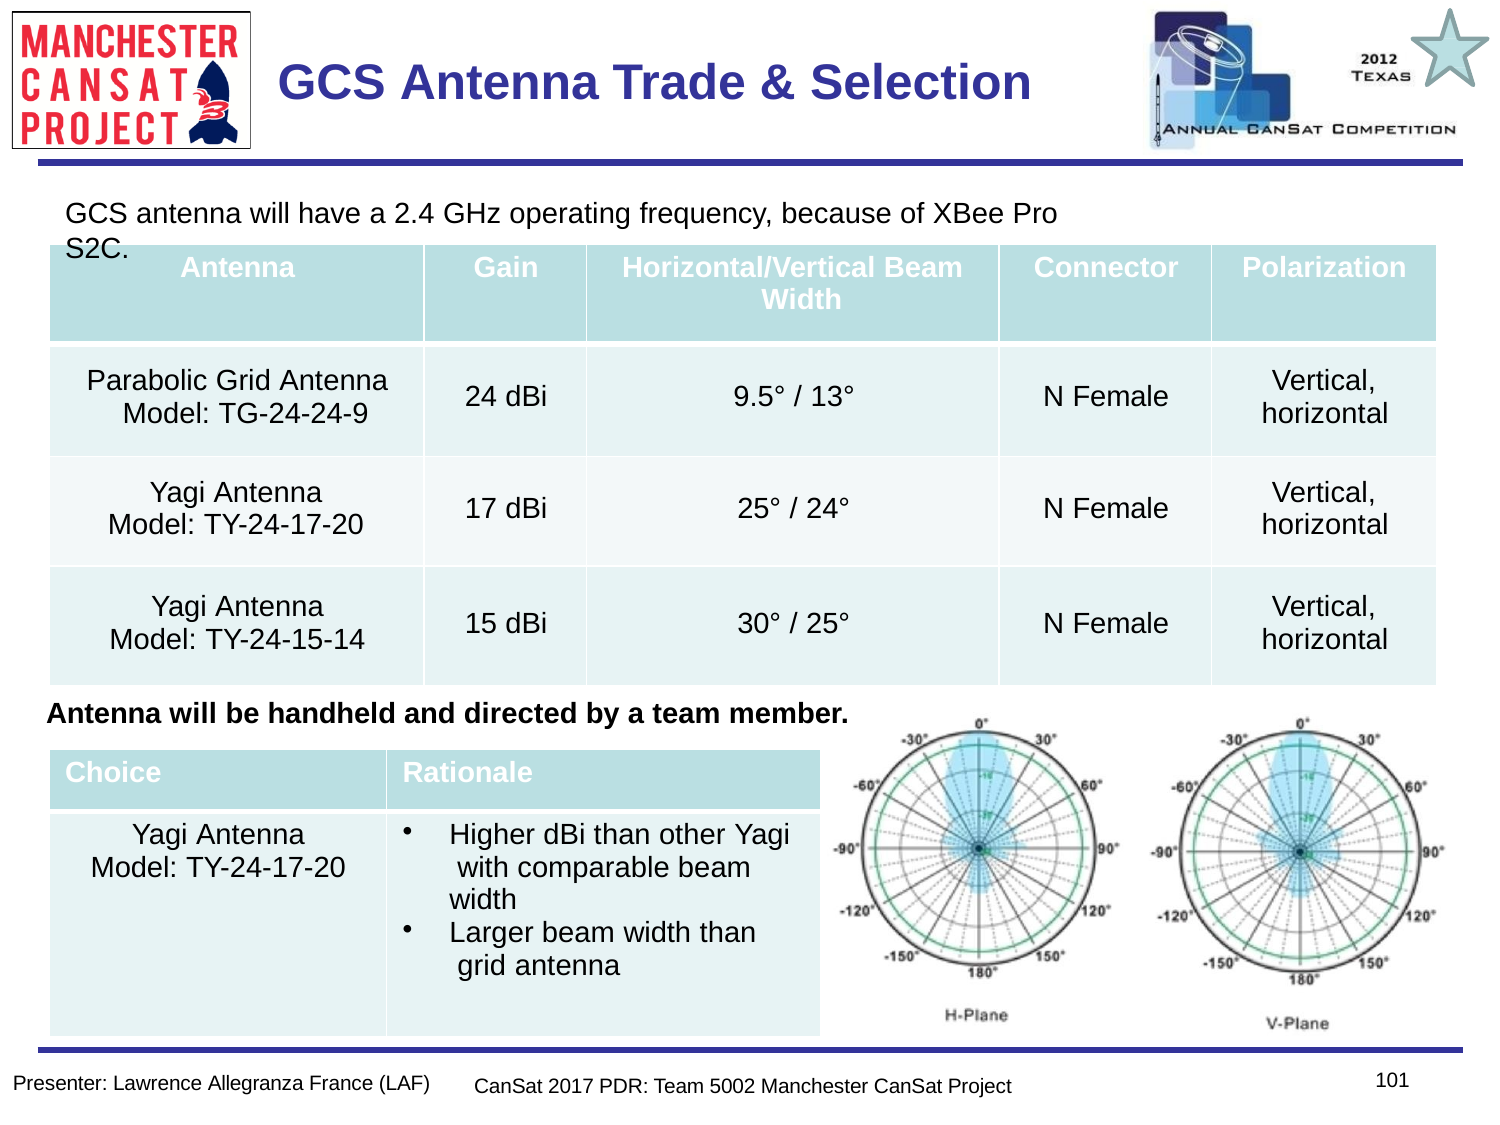

Team Logo
Here
(If You Want)

# GCS Antenna Trade & Selection

GCS antenna will have a 2.4 GHz operating frequency, because of XBee Pro S2C.
| Antenna | Gain | Horizontal/Vertical Beam Width | Connector | Polarization |
| --- | --- | --- | --- | --- |
| Parabolic Grid Antenna Model: TG-24-24-9 | 24 dBi | 9.5° / 13° | N Female | Vertical, horizontal |
| Yagi Antenna Model: TY-24-17-20 | 17 dBi | 25° / 24° | N Female | Vertical, horizontal |
| Yagi Antenna Model: TY-24-15-14 | 15 dBi | 30° / 25° | N Female | Vertical, horizontal |
Antenna will be handheld and directed by a team member.

| Choice | Rationale |
| --- | --- |
| Yagi Antenna Model: TY-24-17-20 | Higher dBi than other Yagi with comparable beam width Larger beam width than grid antenna |
101
Presenter: Lawrence Allegranza France (LAF)
CanSat 2017 PDR: Team 5002 Manchester CanSat Project